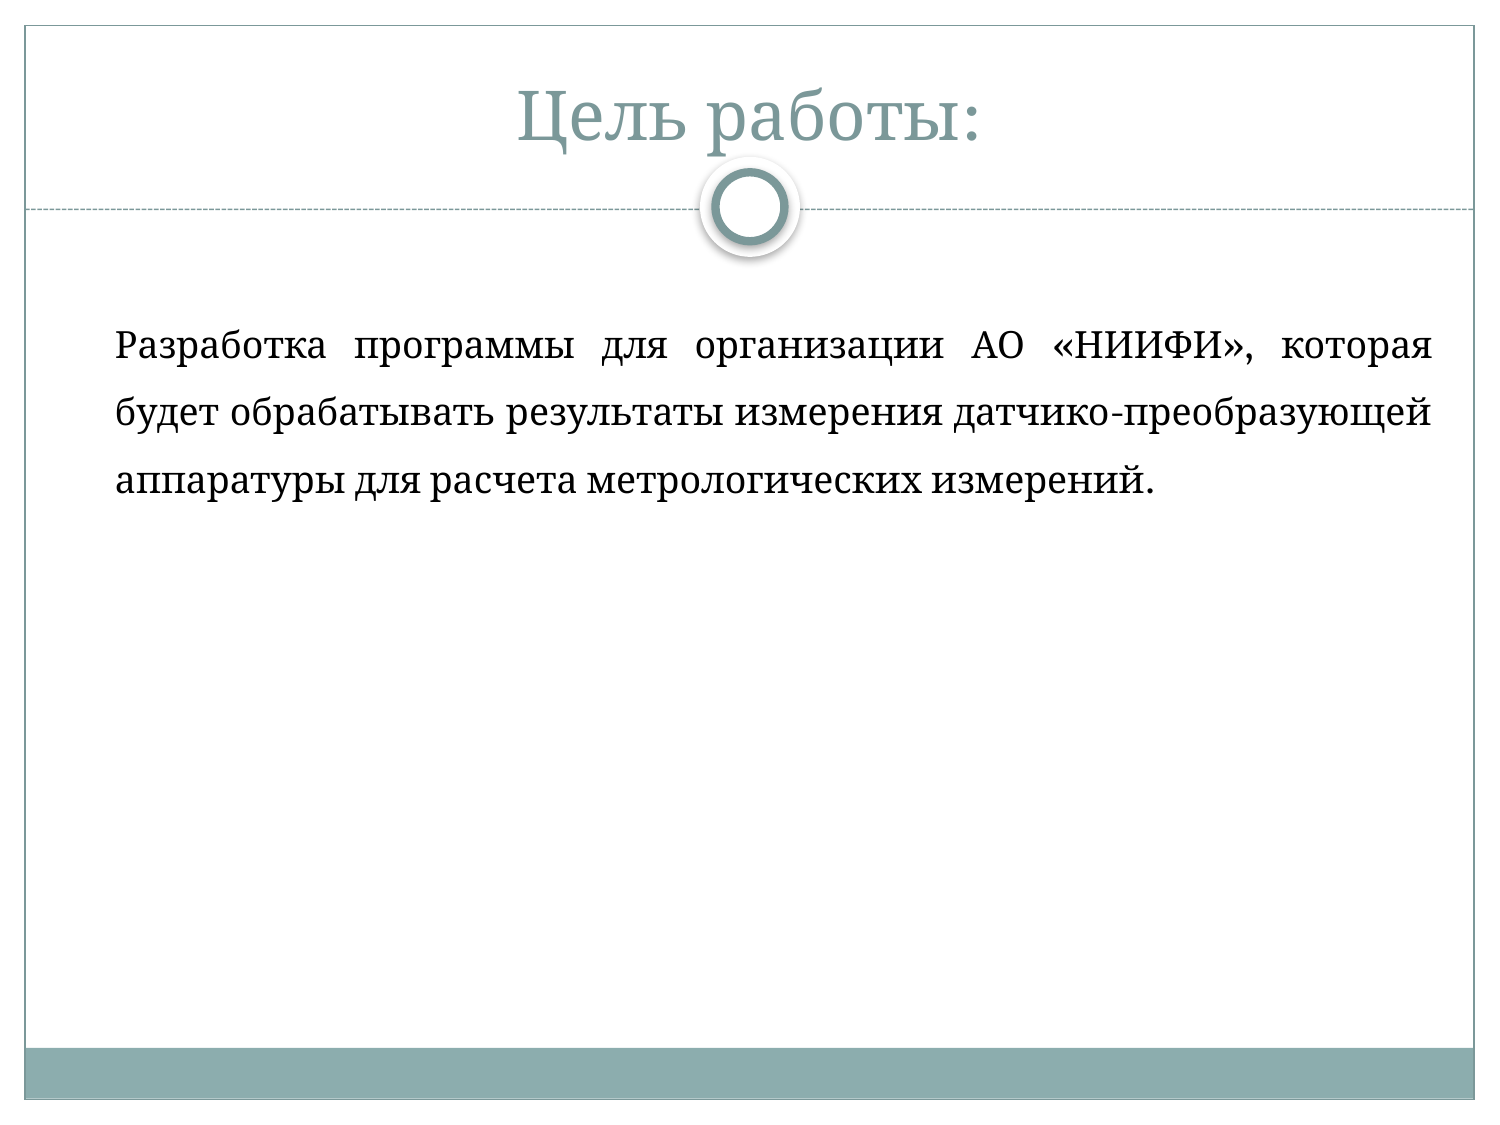

# Цель работы:
Разработка программы для организации АО «НИИФИ», которая будет обрабатывать результаты измерения датчико-преобразующей аппаратуры для расчета метрологических измерений.